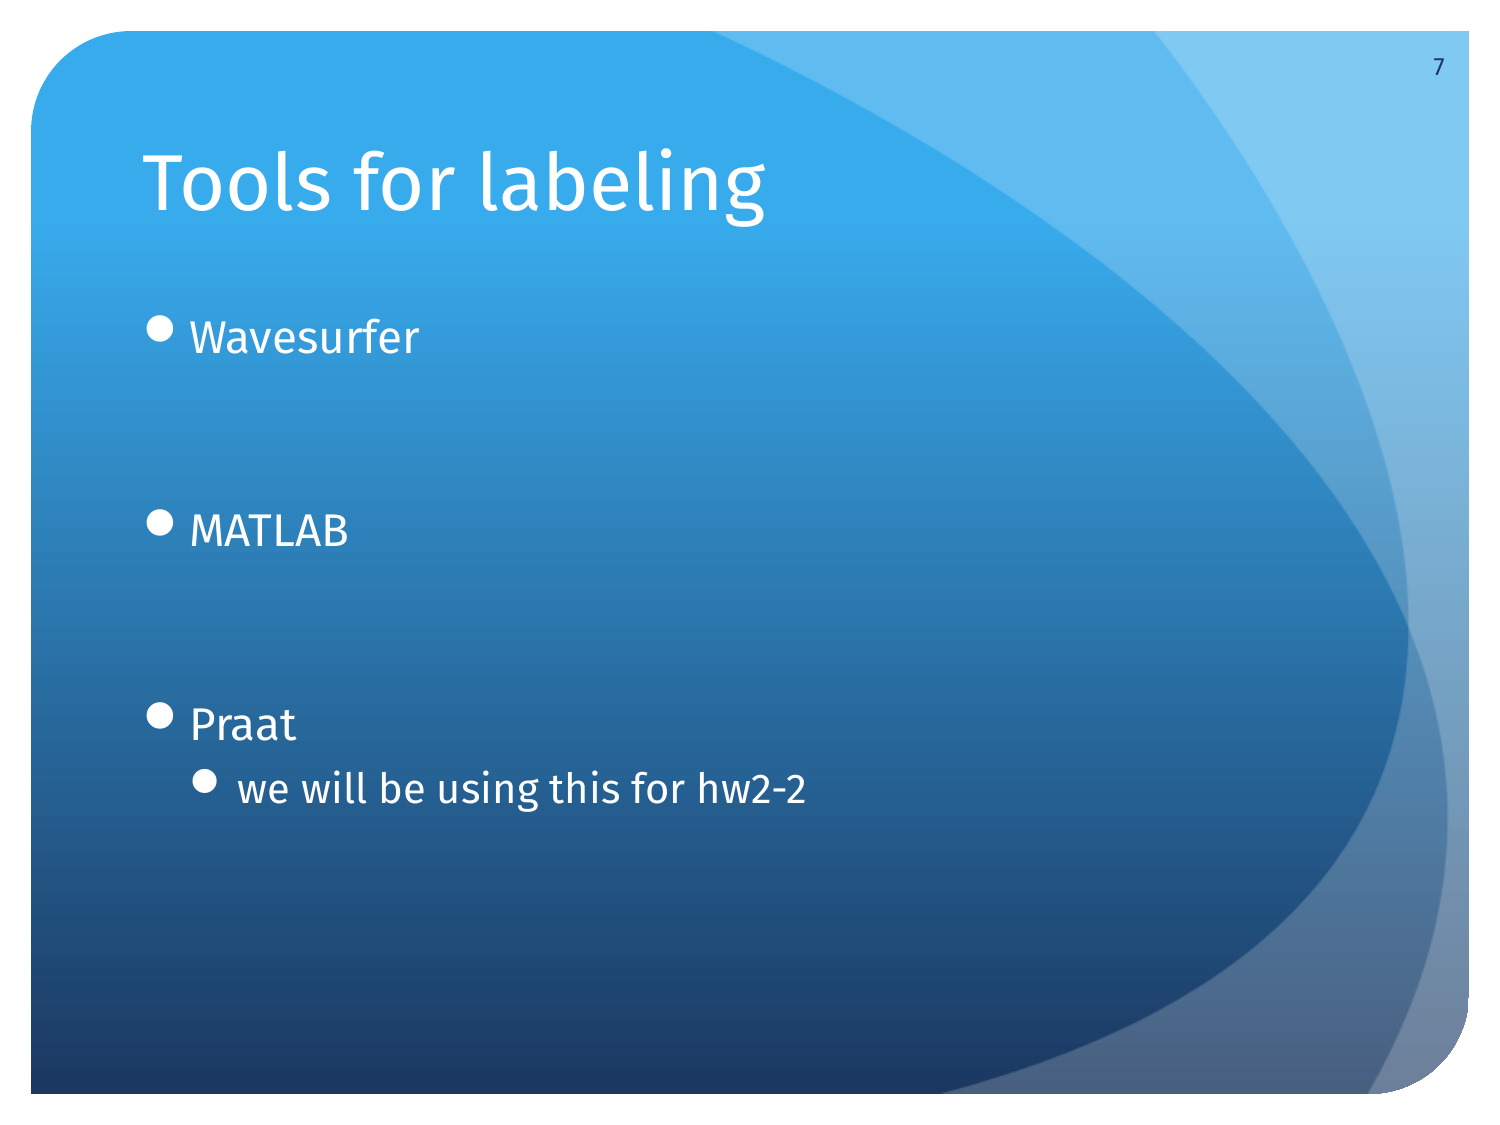

7
# Tools for labeling
Wavesurfer

MATLAB

Praat
we will be using this for hw2-2